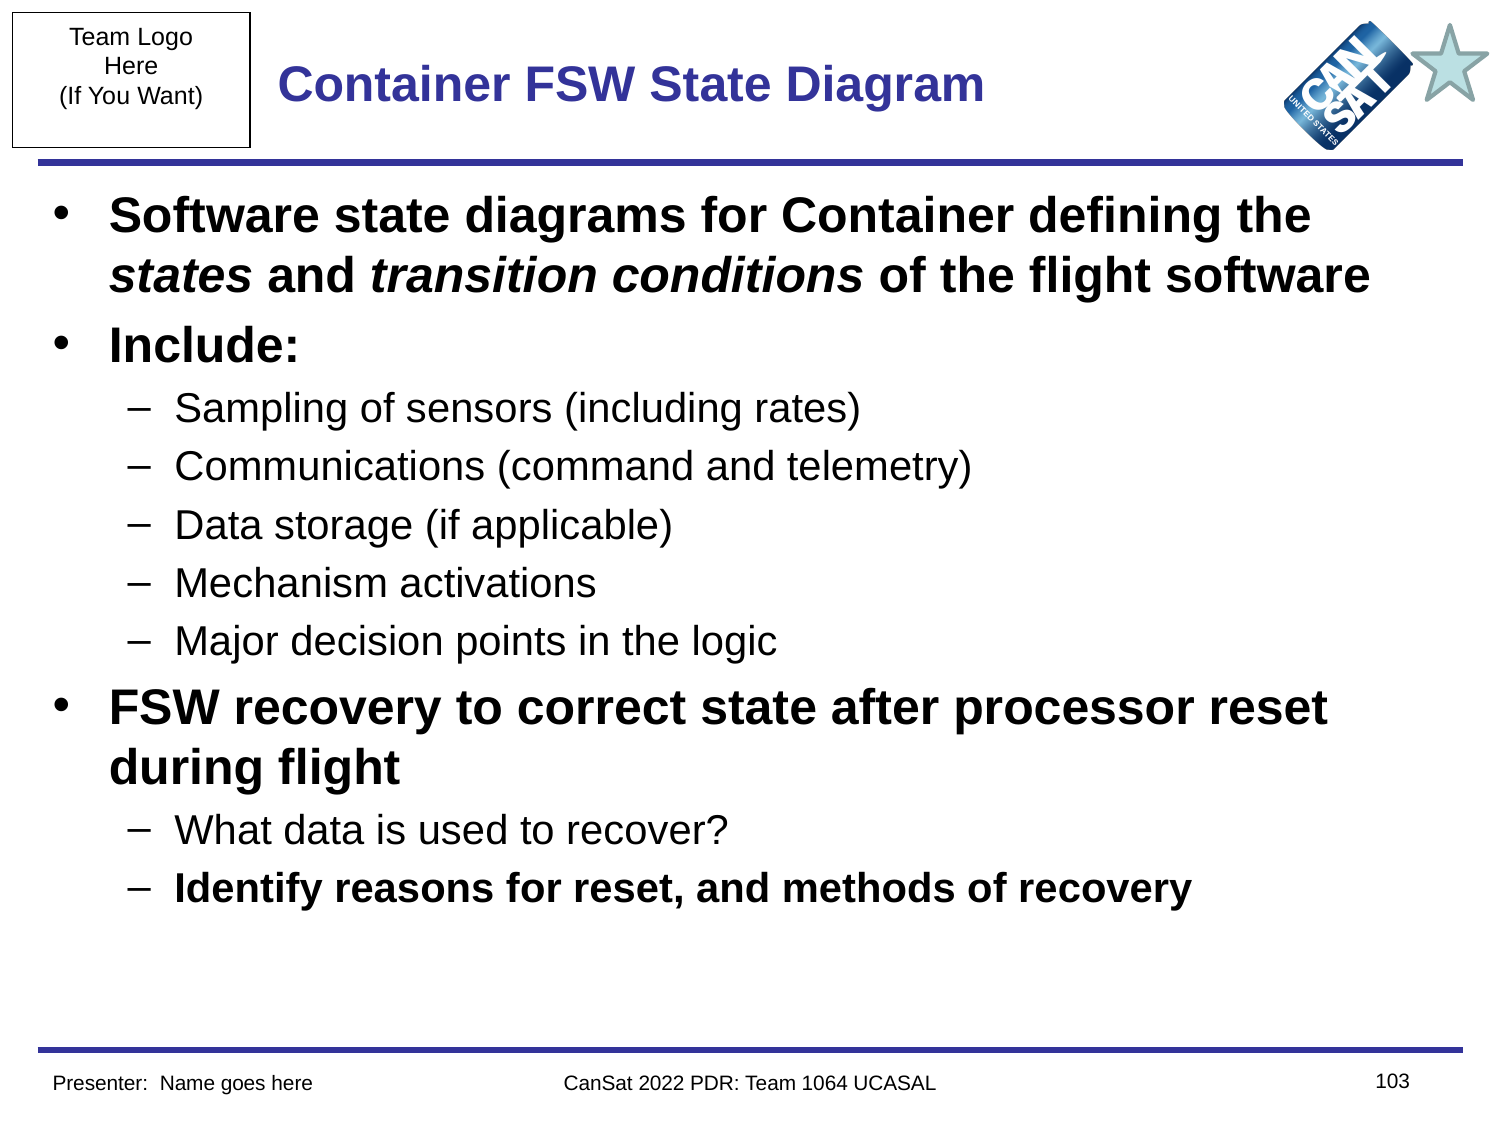

# Container FSW State Diagram

Software state diagrams for Container defining the states and transition conditions of the flight software
Include:
Sampling of sensors (including rates)
Communications (command and telemetry)
Data storage (if applicable)
Mechanism activations
Major decision points in the logic
FSW recovery to correct state after processor reset during flight
What data is used to recover?
Identify reasons for reset, and methods of recovery

103
Presenter:  Name goes here
CanSat 2022 PDR: Team 1064 UCASAL